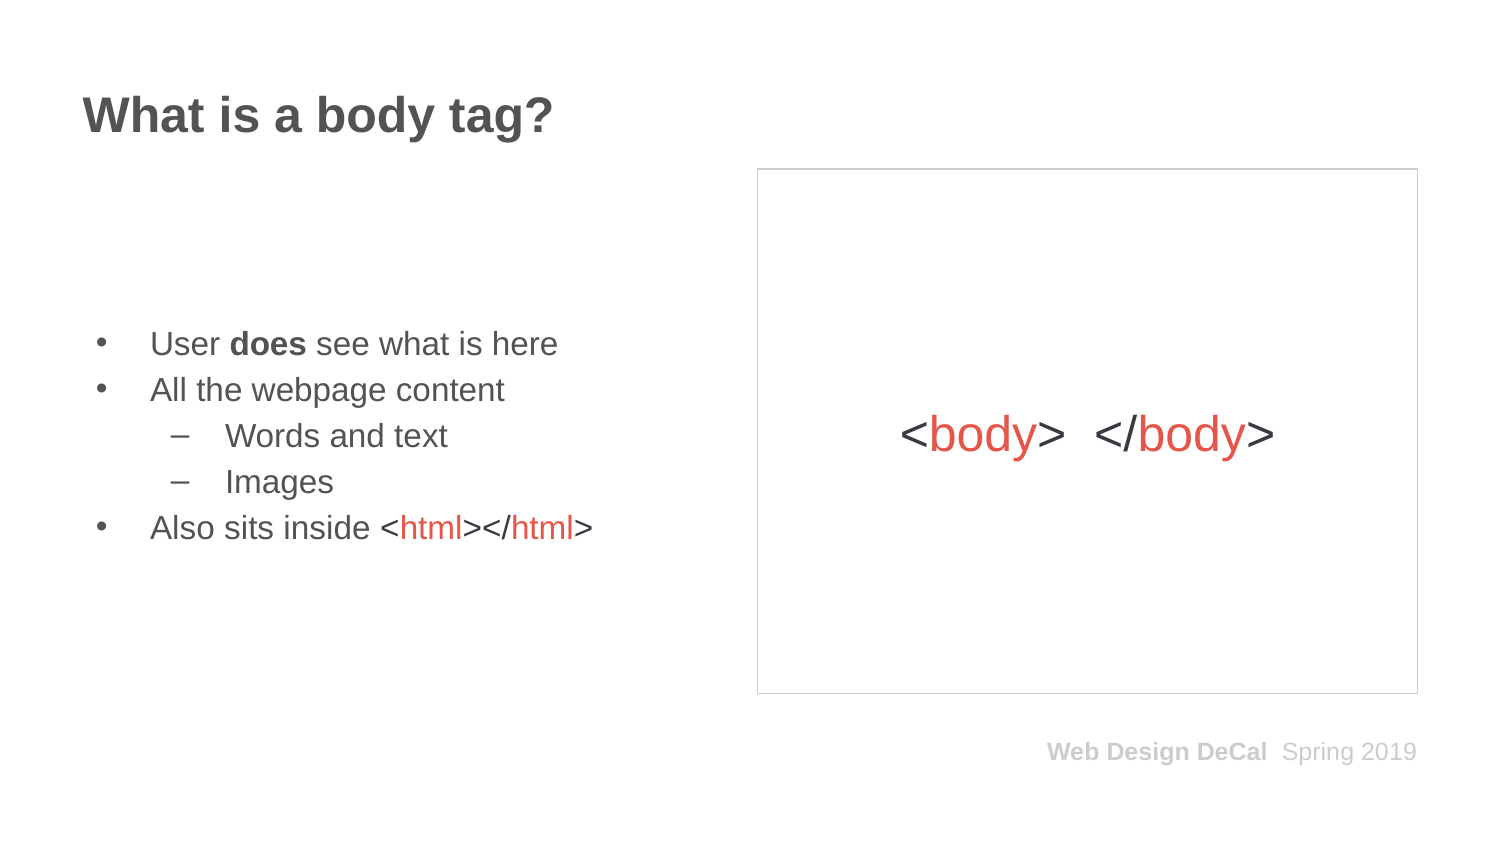

# What is a body tag?
User does see what is here
All the webpage content
Words and text
Images
Also sits inside <html></html>
<body>  </body>